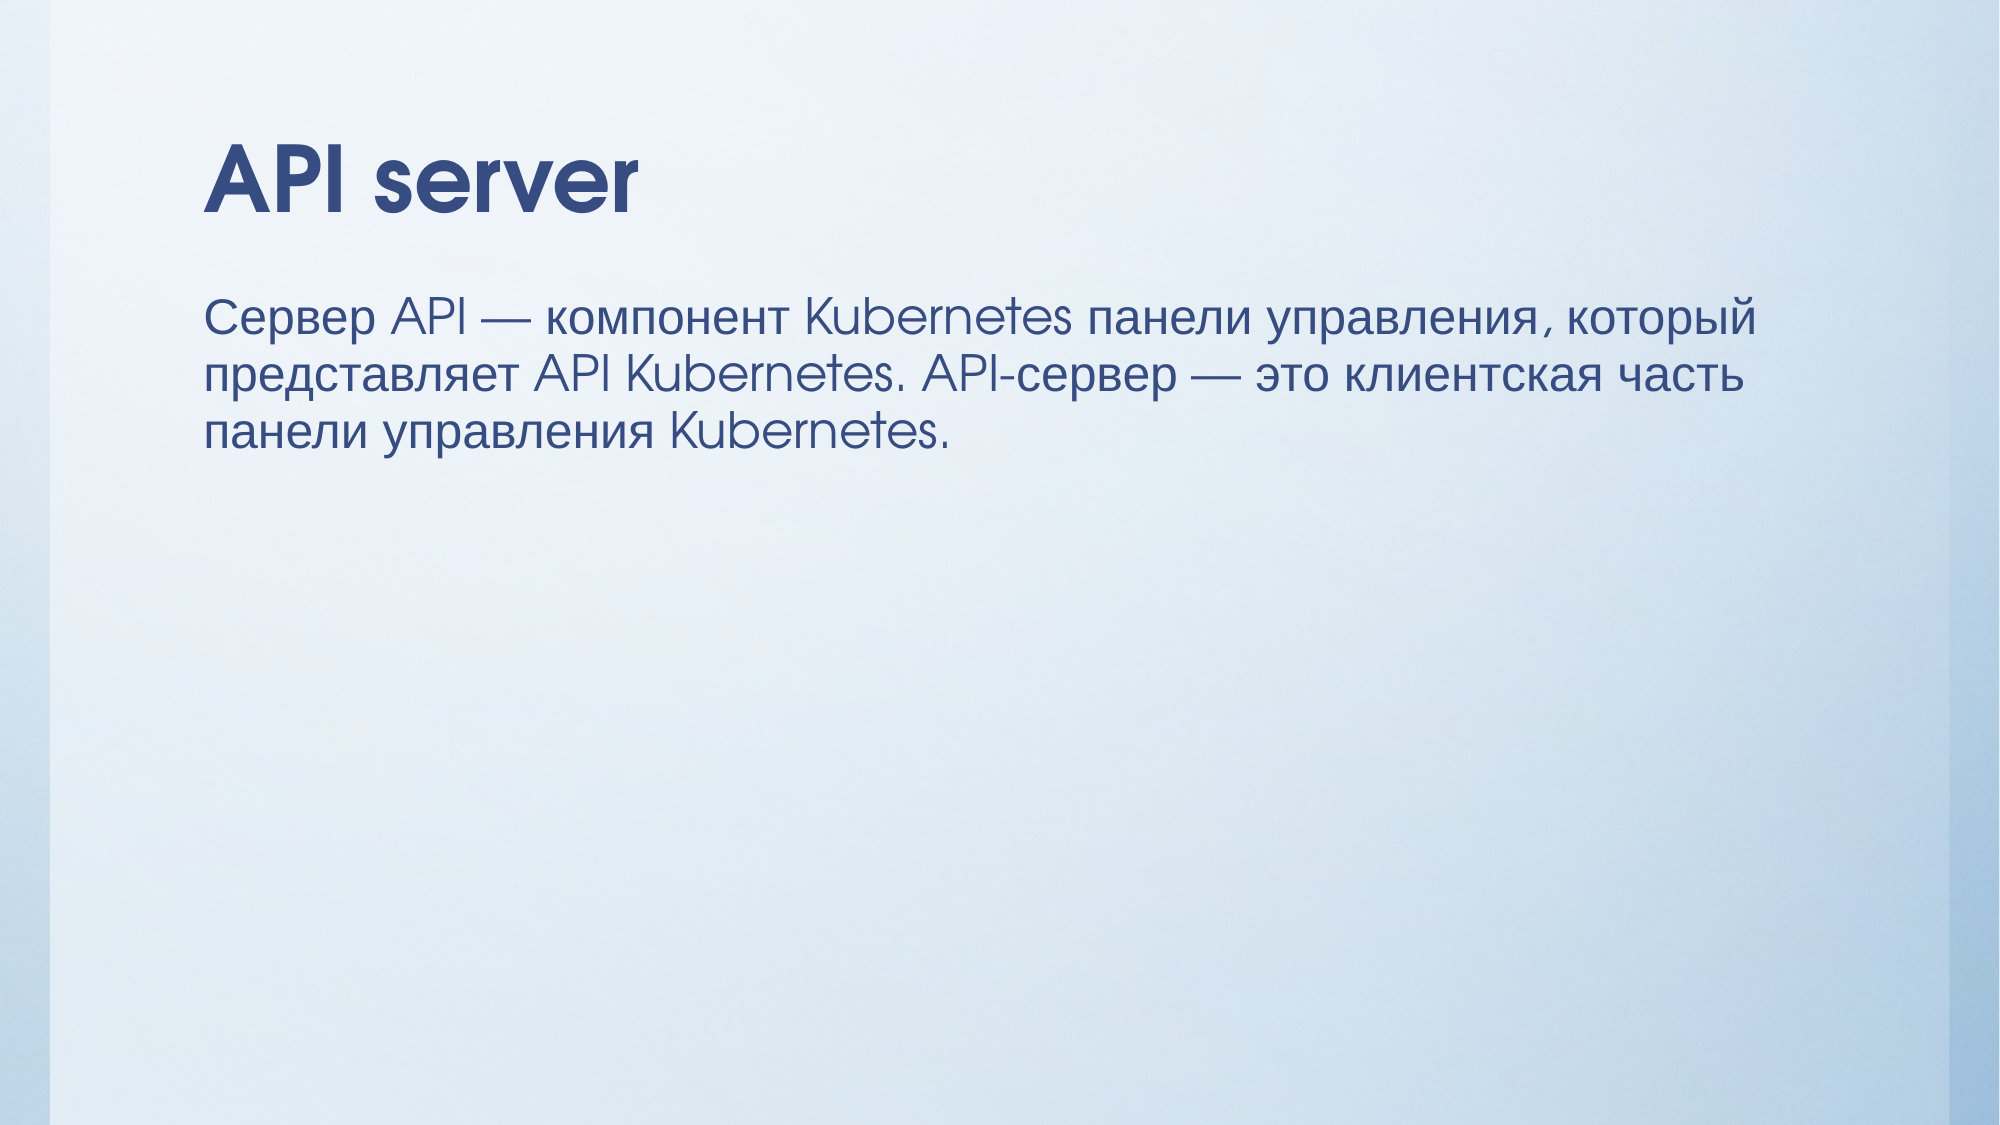

# API server
Сервер API — компонент Kubernetes панели управления, который представляет API Kubernetes. API-сервер — это клиентская часть панели управления Kubernetes.